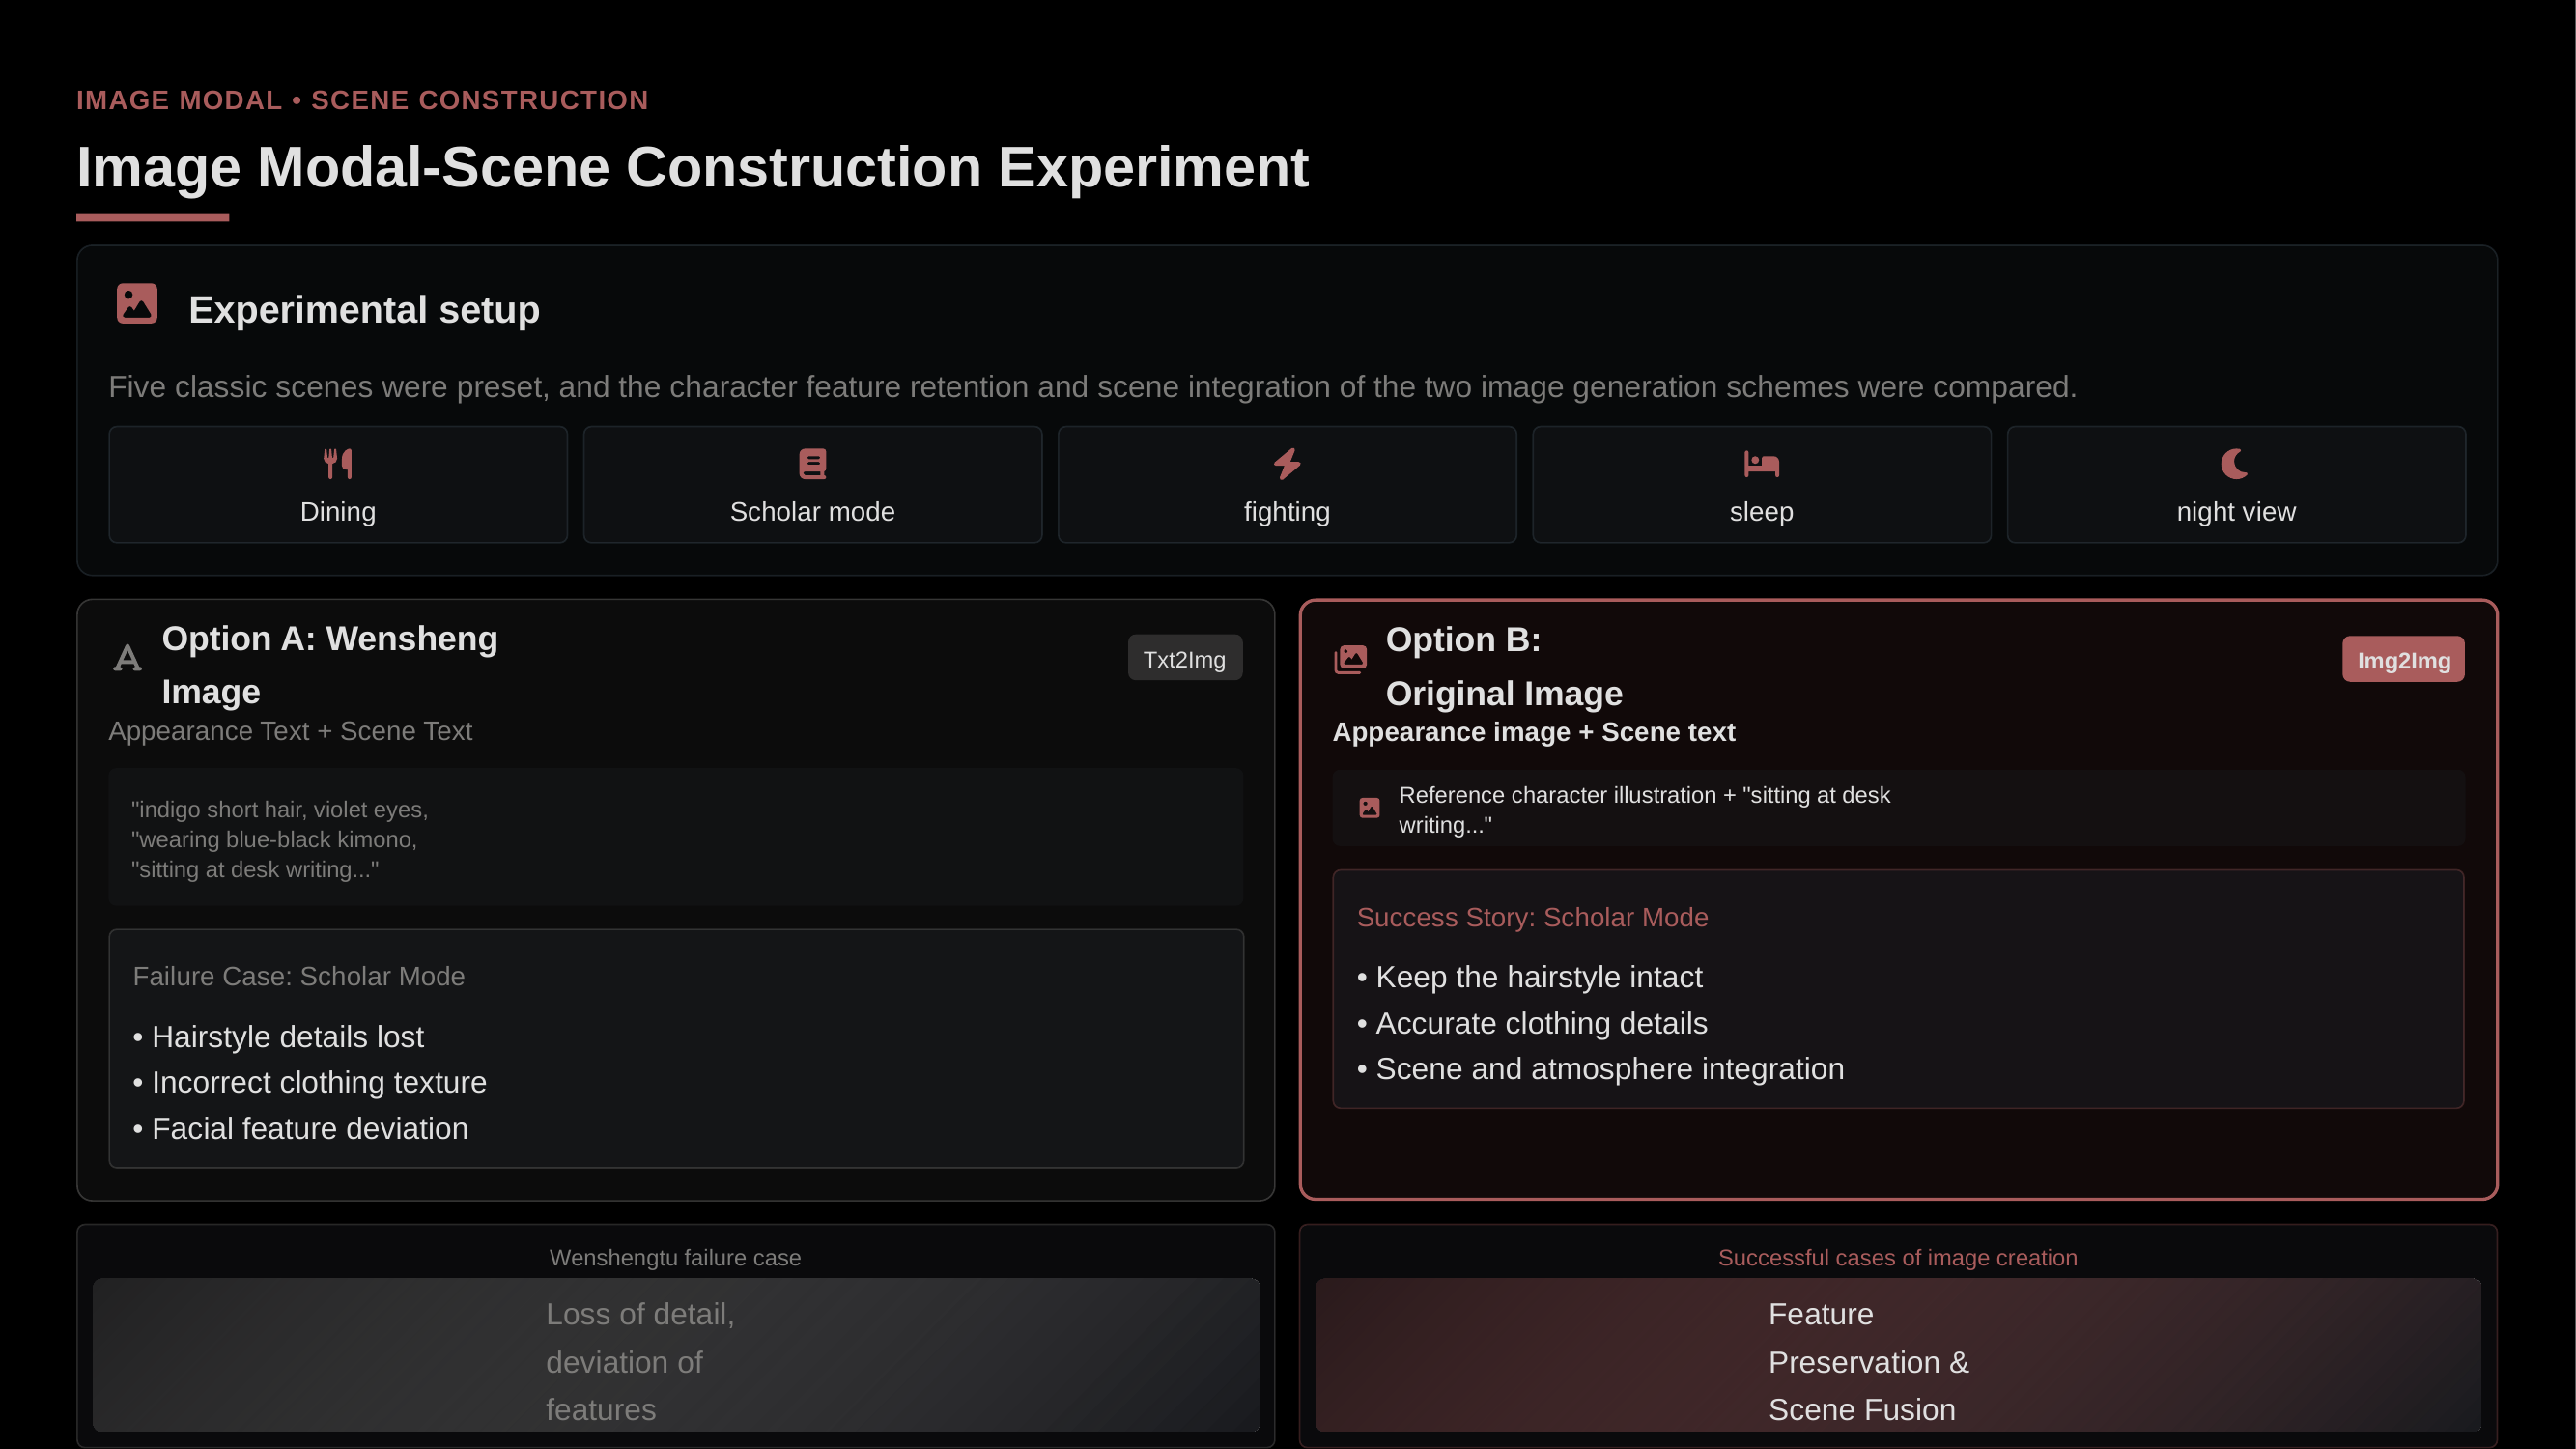

IMAGE MODAL • SCENE CONSTRUCTION
Image Modal-Scene Construction Experiment

Experimental setup

Five classic scenes were preset, and the character feature retention and scene integration of the two image generation schemes were compared.

Dining
Scholar mode
fighting
sleep
night view

Option A: Wensheng Image
Option B: Original Image

Txt2Img

Img2Img

Appearance Text + Scene Text
Appearance image + Scene text

"indigo short hair, violet eyes,
"wearing blue-black kimono,
"sitting at desk writing..."
Reference character illustration + "sitting at desk writing..."

Success Story: Scholar Mode

• Keep the hairstyle intact
Failure Case: Scholar Mode
• Accurate clothing details
• Hairstyle details lost
• Scene and atmosphere integration
• Incorrect clothing texture
• Facial feature deviation

Wenshengtu failure case
Successful cases of image creation

Loss of detail, deviation of features
Feature Preservation & Scene Fusion